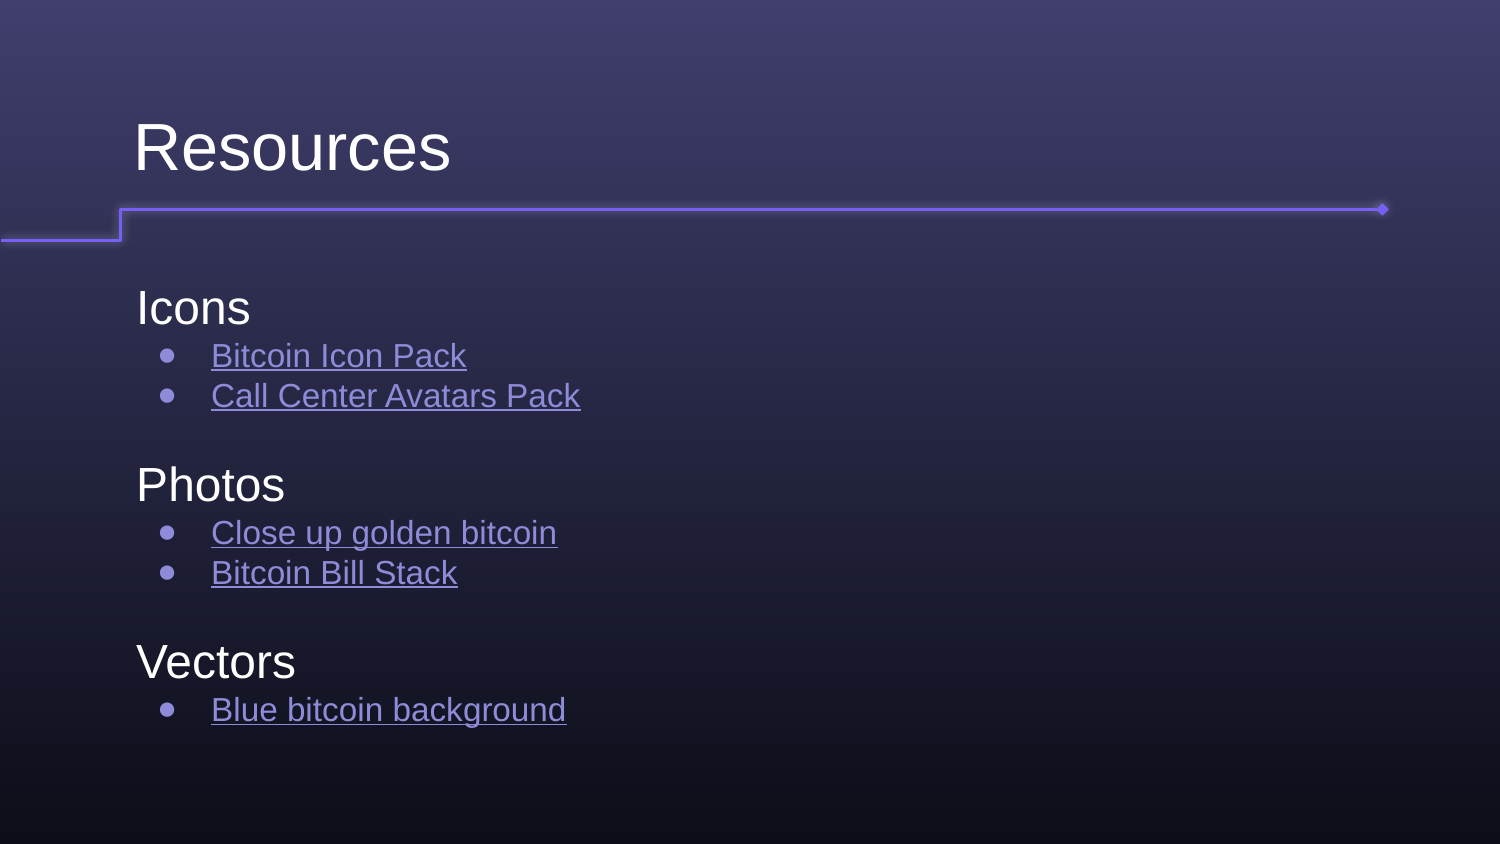

# Resources
Icons
Bitcoin Icon Pack
Call Center Avatars Pack

Photos
Close up golden bitcoin
Bitcoin Bill Stack

Vectors
Blue bitcoin background